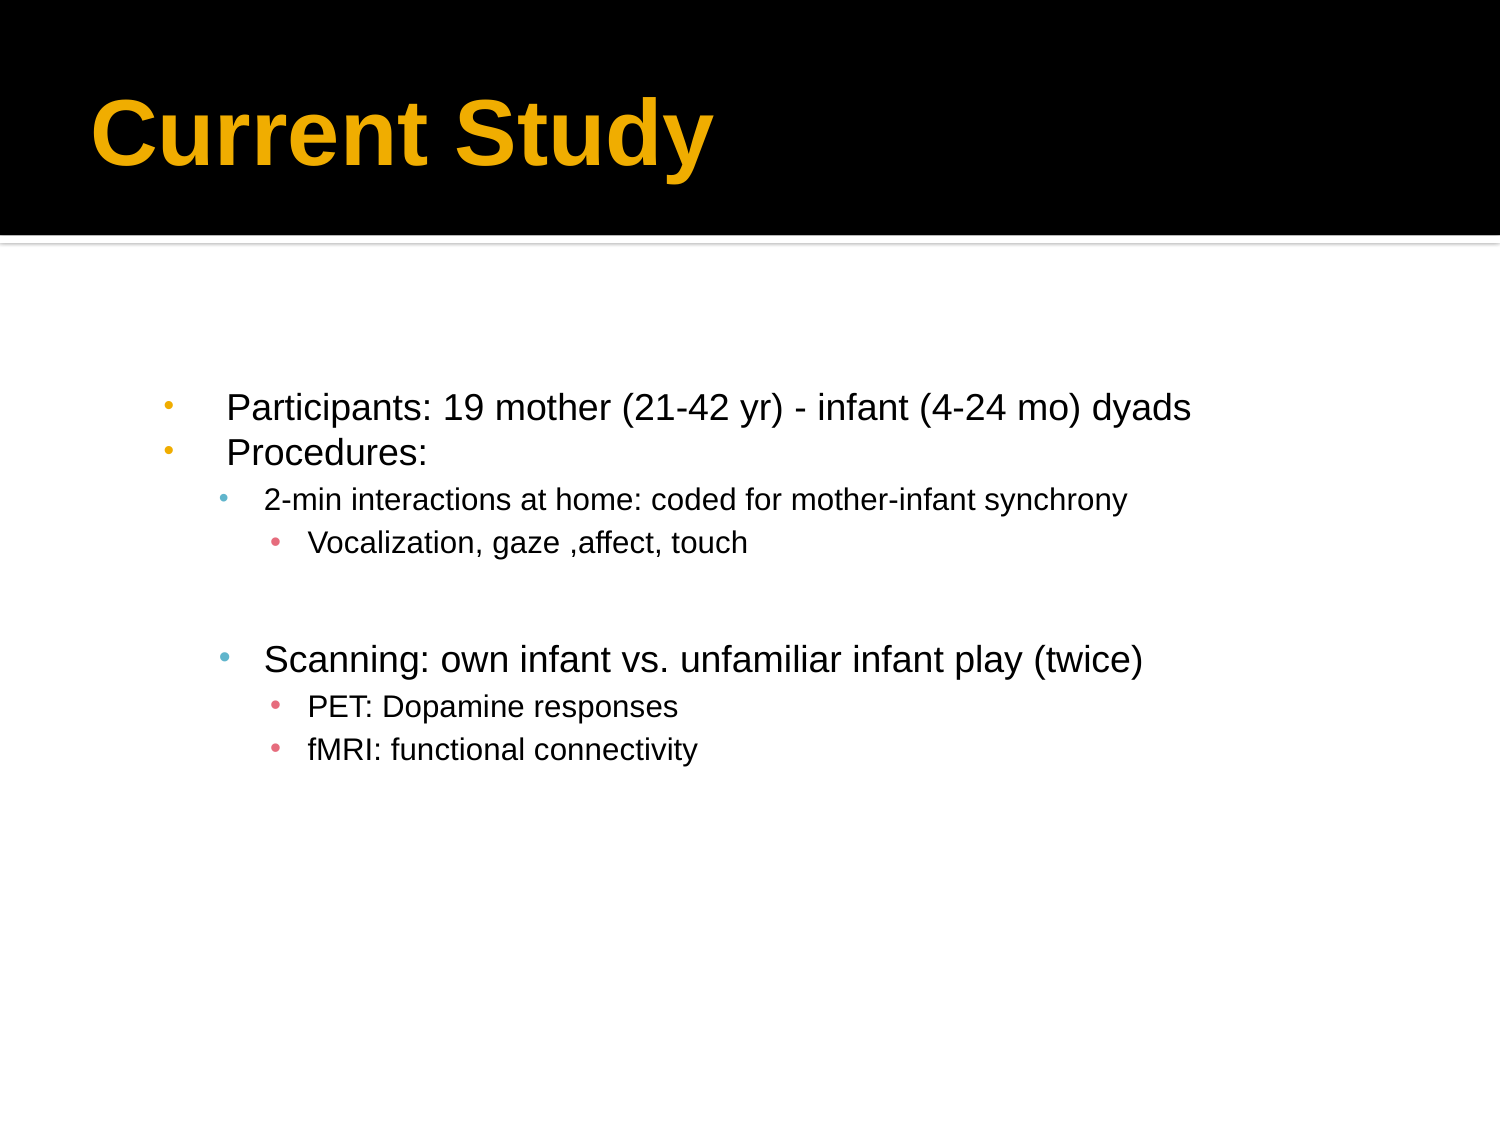

# Current Study
 Participants: 19 mother (21-42 yr) - infant (4-24 mo) dyads
 Procedures:
2-min interactions at home: coded for mother-infant synchrony
Vocalization, gaze ,affect, touch

Scanning: own infant vs. unfamiliar infant play (twice)
PET: Dopamine responses
fMRI: functional connectivity